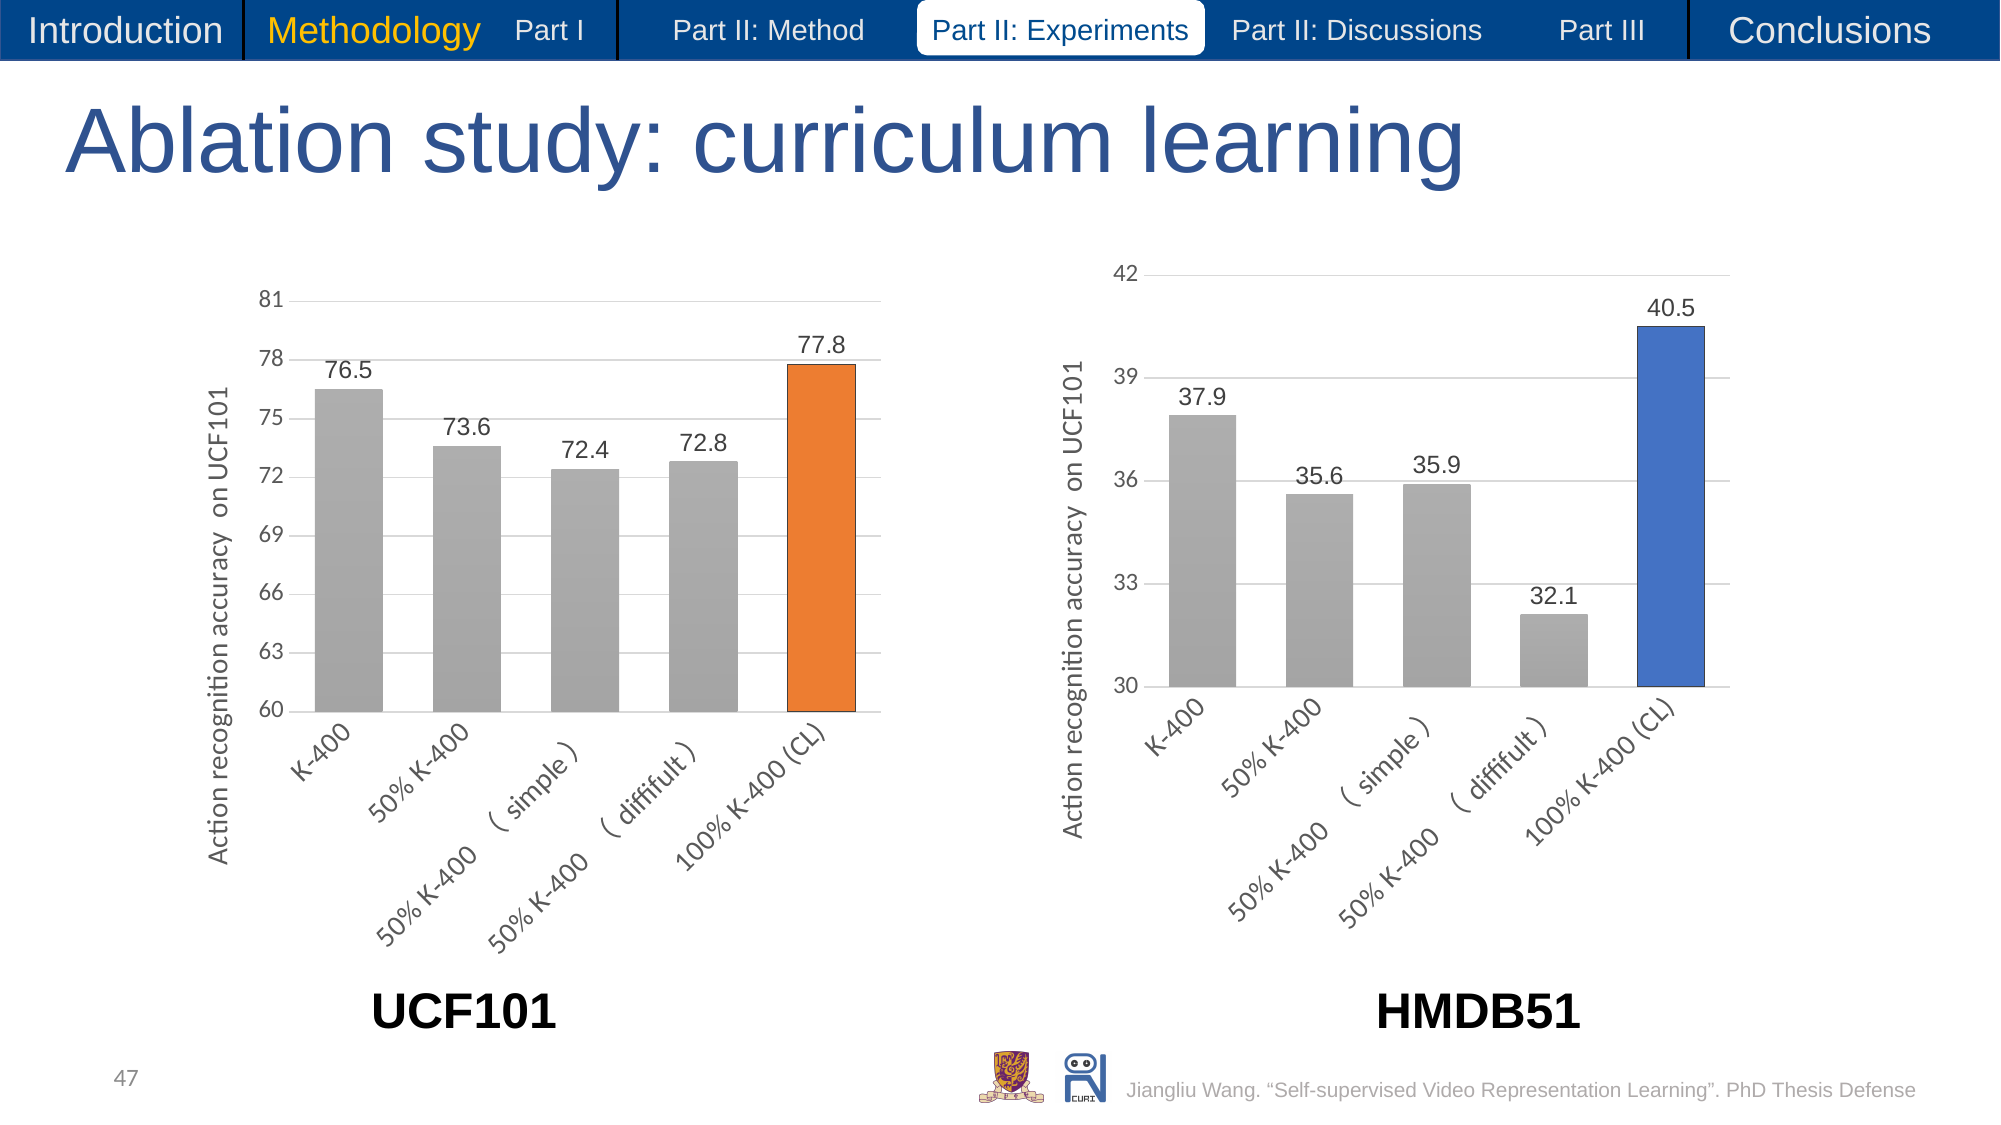

Introduction
Methodology
Conclusions

Part I
Part II: Method
Part II: Experiments
Part II: Discussions
Part III
# Ablation study: curriculum learning

### Chart

| Category | UCF101 acc |
|---|---|
| K-400 | 37.9 |
| 50% K-400 | 35.6 |
| 50% K-400 （simple） | 35.9 |
| 50% K-400 （diffifult） | 32.1 |
| 100% K-400 (CL) | 40.5 |

### Chart

| Category | UCF101 acc |
|---|---|
| K-400 | 76.5 |
| 50% K-400 | 73.6 |
| 50% K-400 （simple） | 72.4 |
| 50% K-400 （diffifult） | 72.8 |
| 100% K-400 (CL) | 77.8 |
UCF101
HMDB51
47